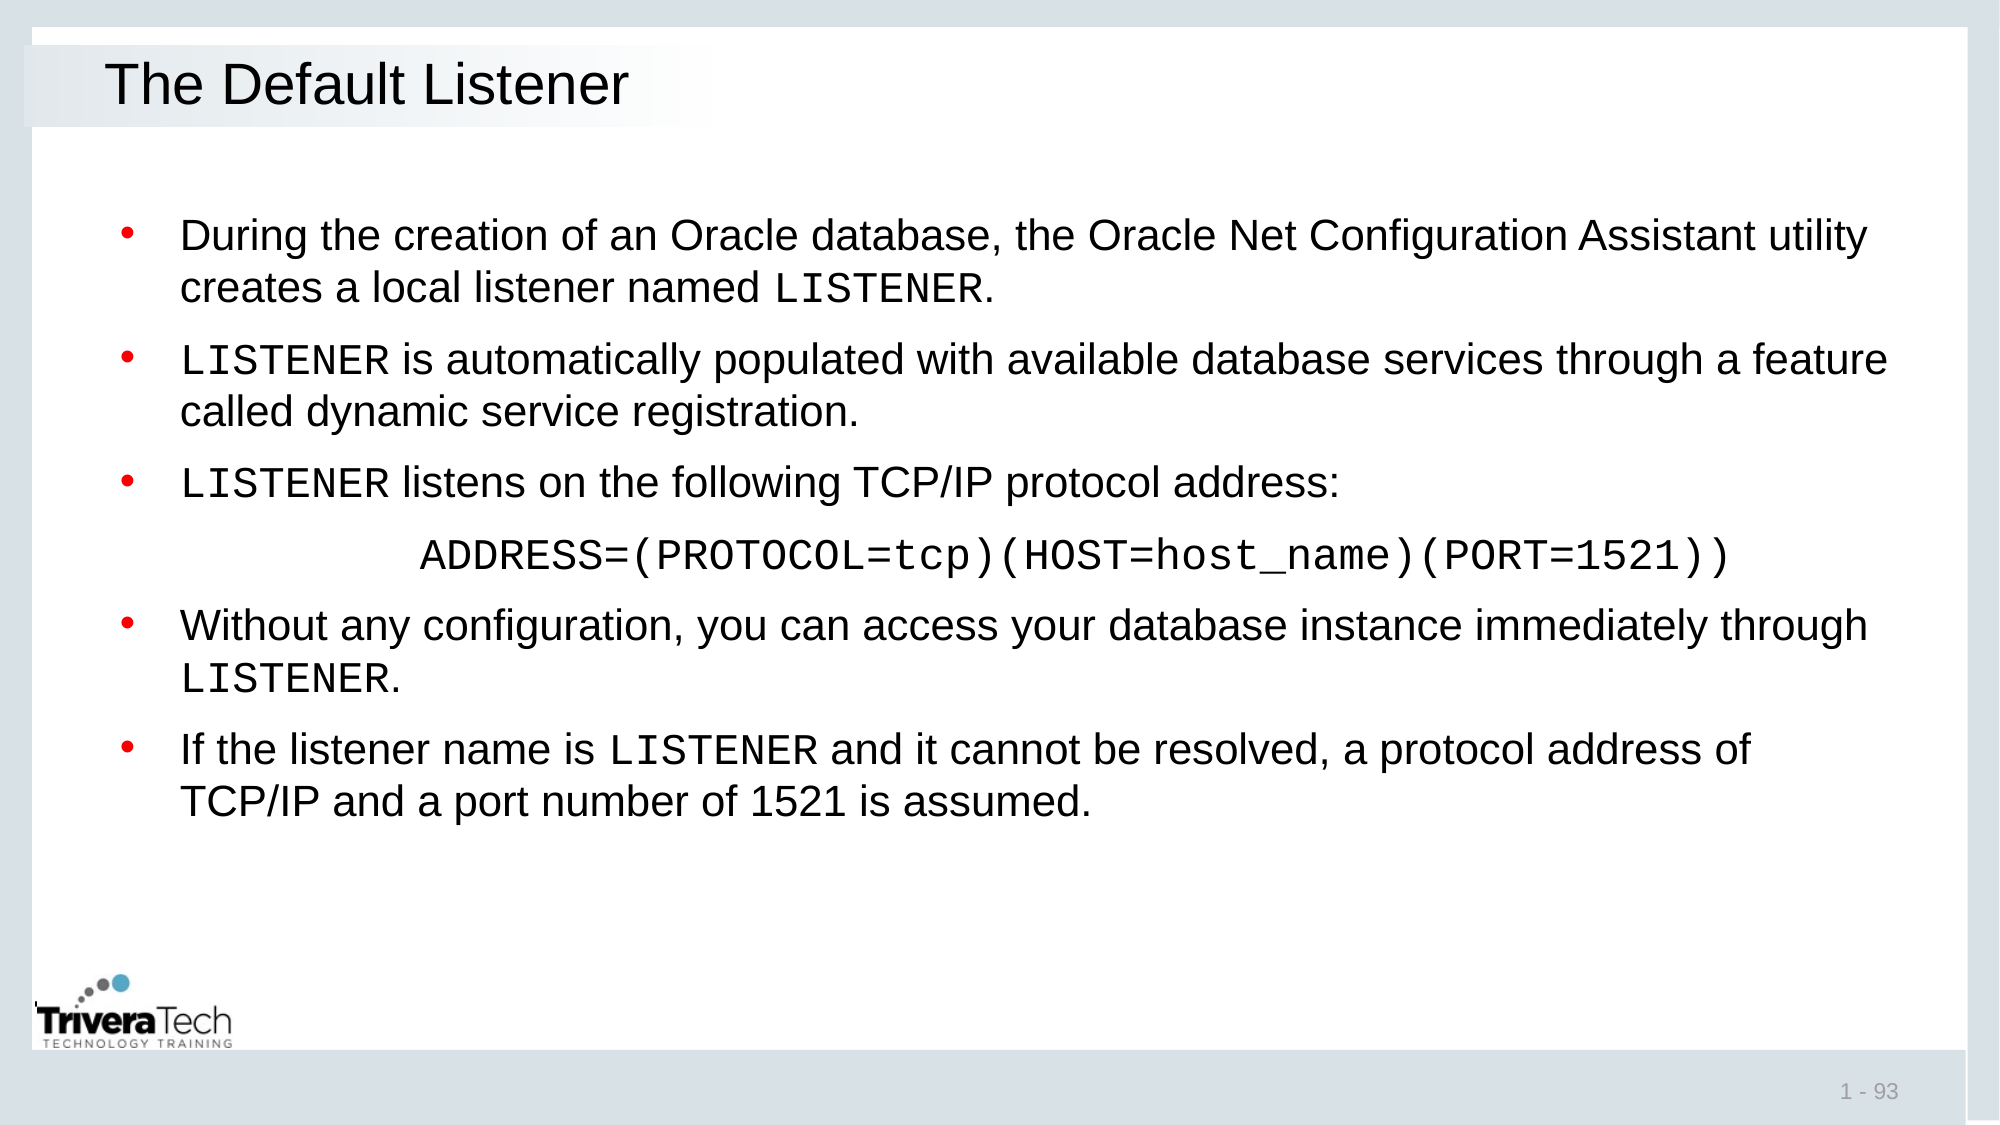

# The Default Listener

During the creation of an Oracle database, the Oracle Net Configuration Assistant utility creates a local listener named LISTENER.
LISTENER is automatically populated with available database services through a feature called dynamic service registration.
LISTENER listens on the following TCP/IP protocol address:
		ADDRESS=(PROTOCOL=tcp)(HOST=host_name)(PORT=1521))
Without any configuration, you can access your database instance immediately through LISTENER.
If the listener name is LISTENER and it cannot be resolved, a protocol address of TCP/IP and a port number of 1521 is assumed.